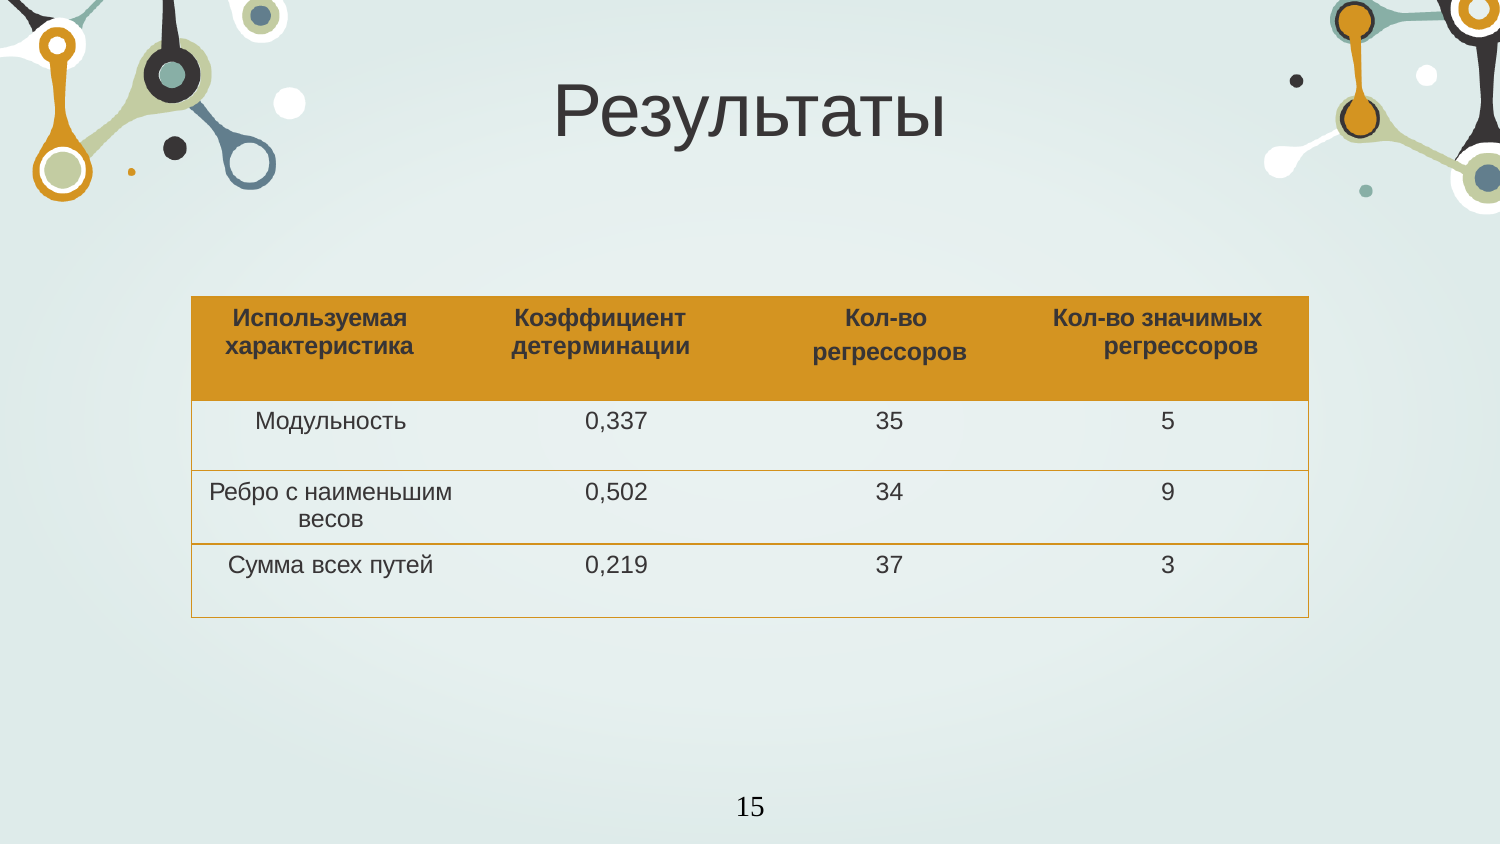

# Результаты
| Используемая характеристика | Коэффициент детерминации | Кол-во регрессоров | Кол-во значимых регрессоров |
| --- | --- | --- | --- |
| Модульность | 0,337 | 35 | 5 |
| Ребро с наименьшим весов | 0,502 | 34 | 9 |
| Сумма всех путей | 0,219 | 37 | 3 |
15